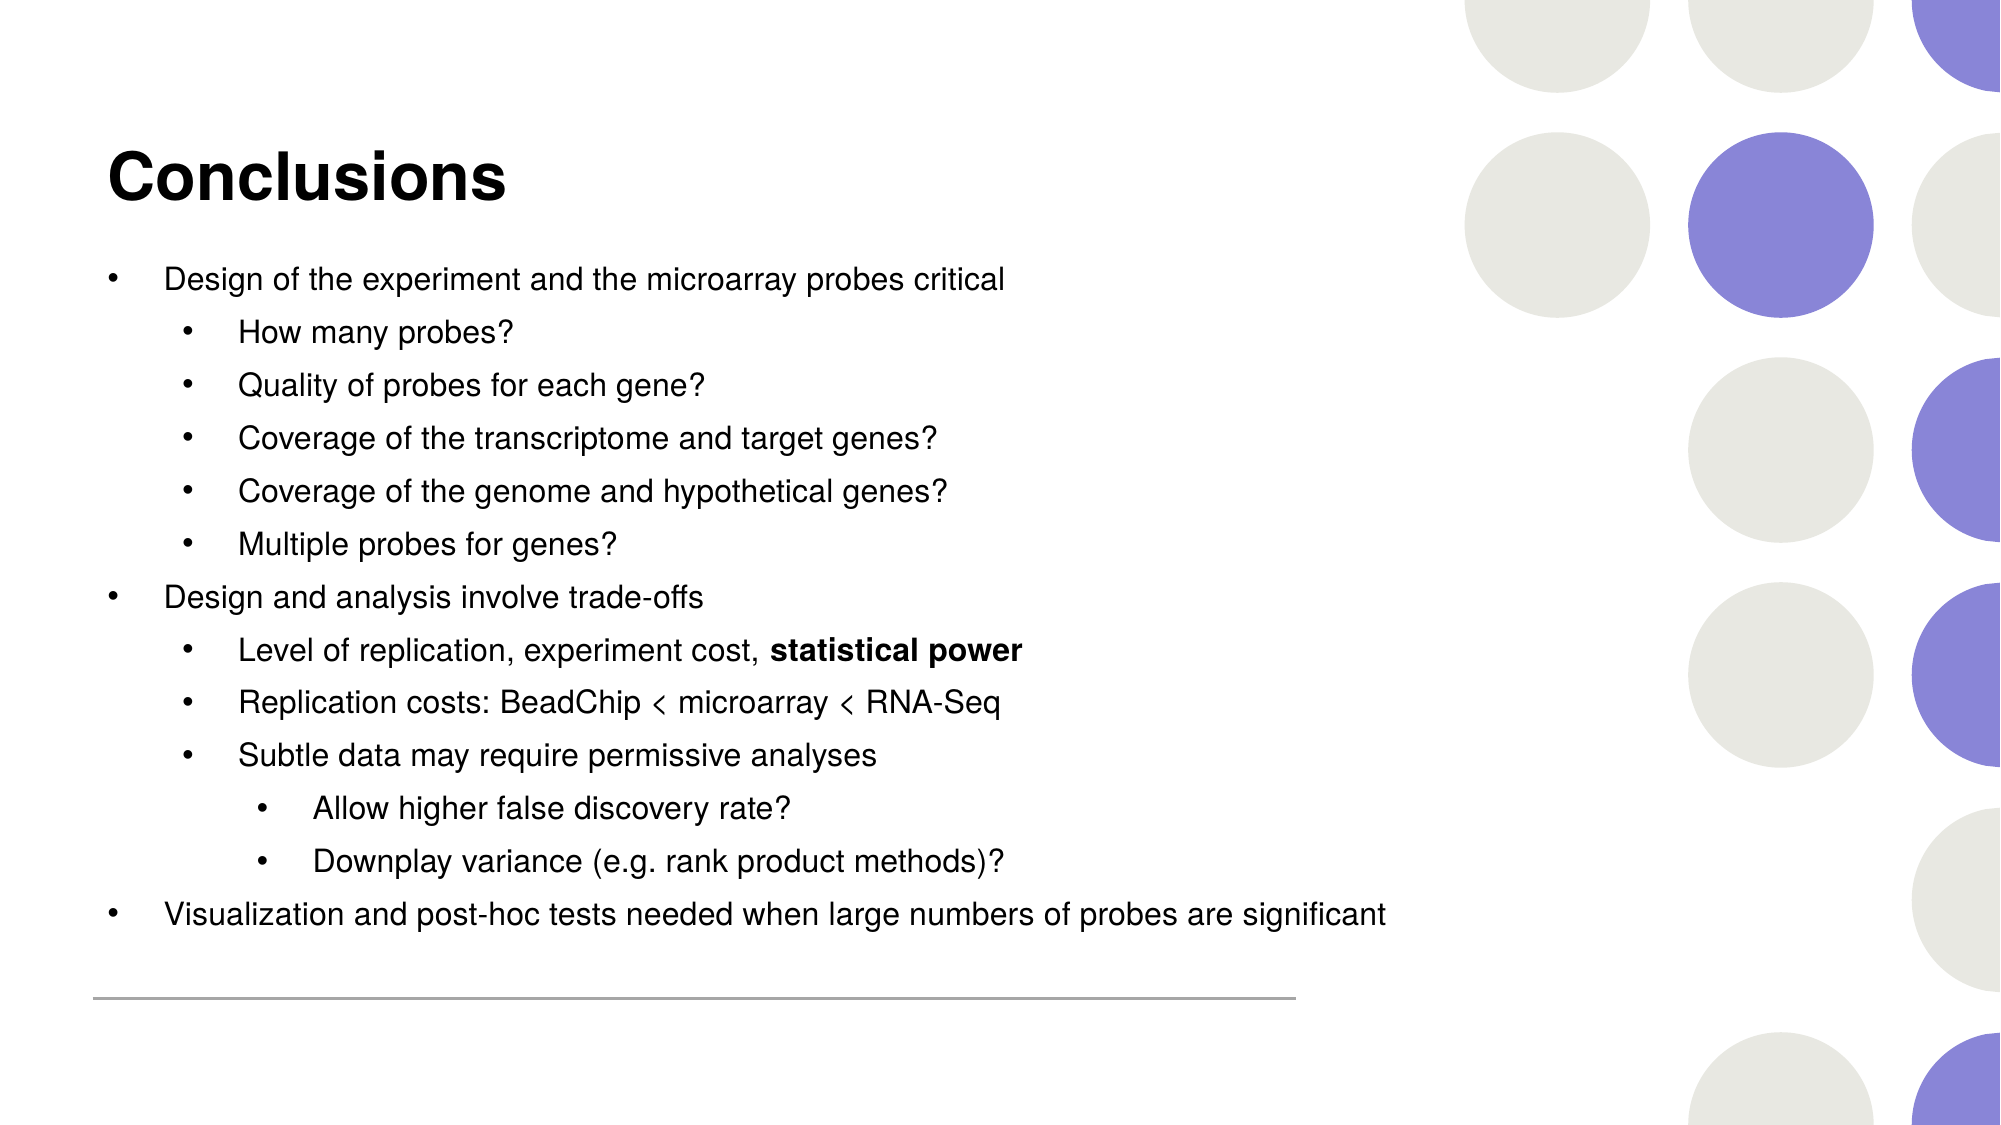

# Conclusions
Design of the experiment and the microarray probes critical
How many probes?
Quality of probes for each gene?
Coverage of the transcriptome and target genes?
Coverage of the genome and hypothetical genes?
Multiple probes for genes?
Design and analysis involve trade-offs
Level of replication, experiment cost, statistical power
Replication costs: BeadChip < microarray < RNA-Seq
Subtle data may require permissive analyses
Allow higher false discovery rate?
Downplay variance (e.g. rank product methods)?
Visualization and post-hoc tests needed when large numbers of probes are significant